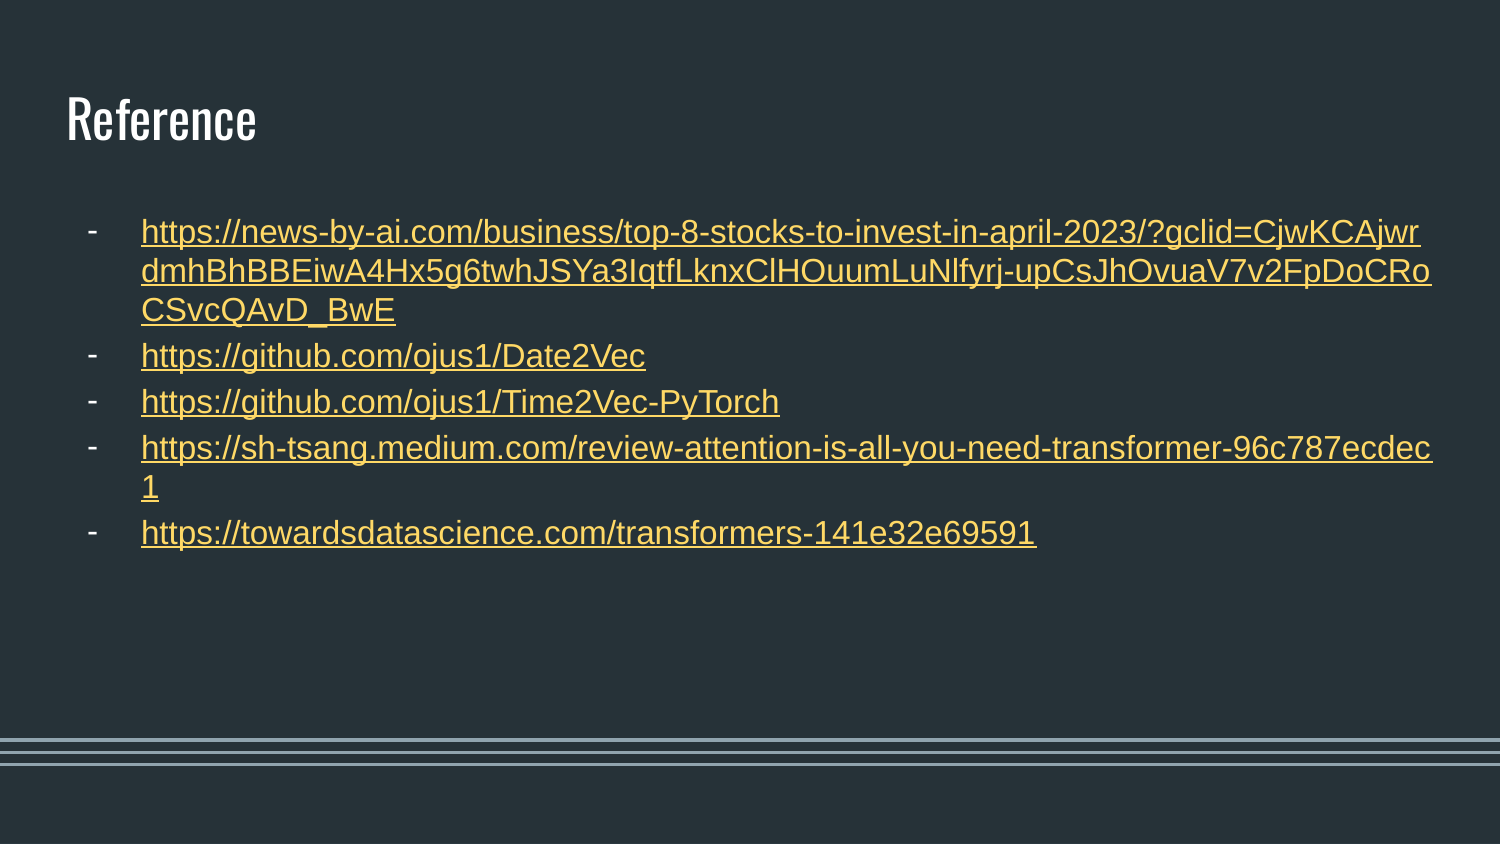

# Reference
https://news-by-ai.com/business/top-8-stocks-to-invest-in-april-2023/?gclid=CjwKCAjwrdmhBhBBEiwA4Hx5g6twhJSYa3IqtfLknxClHOuumLuNlfyrj-upCsJhOvuaV7v2FpDoCRoCSvcQAvD_BwE
https://github.com/ojus1/Date2Vec
https://github.com/ojus1/Time2Vec-PyTorch
https://sh-tsang.medium.com/review-attention-is-all-you-need-transformer-96c787ecdec1
https://towardsdatascience.com/transformers-141e32e69591